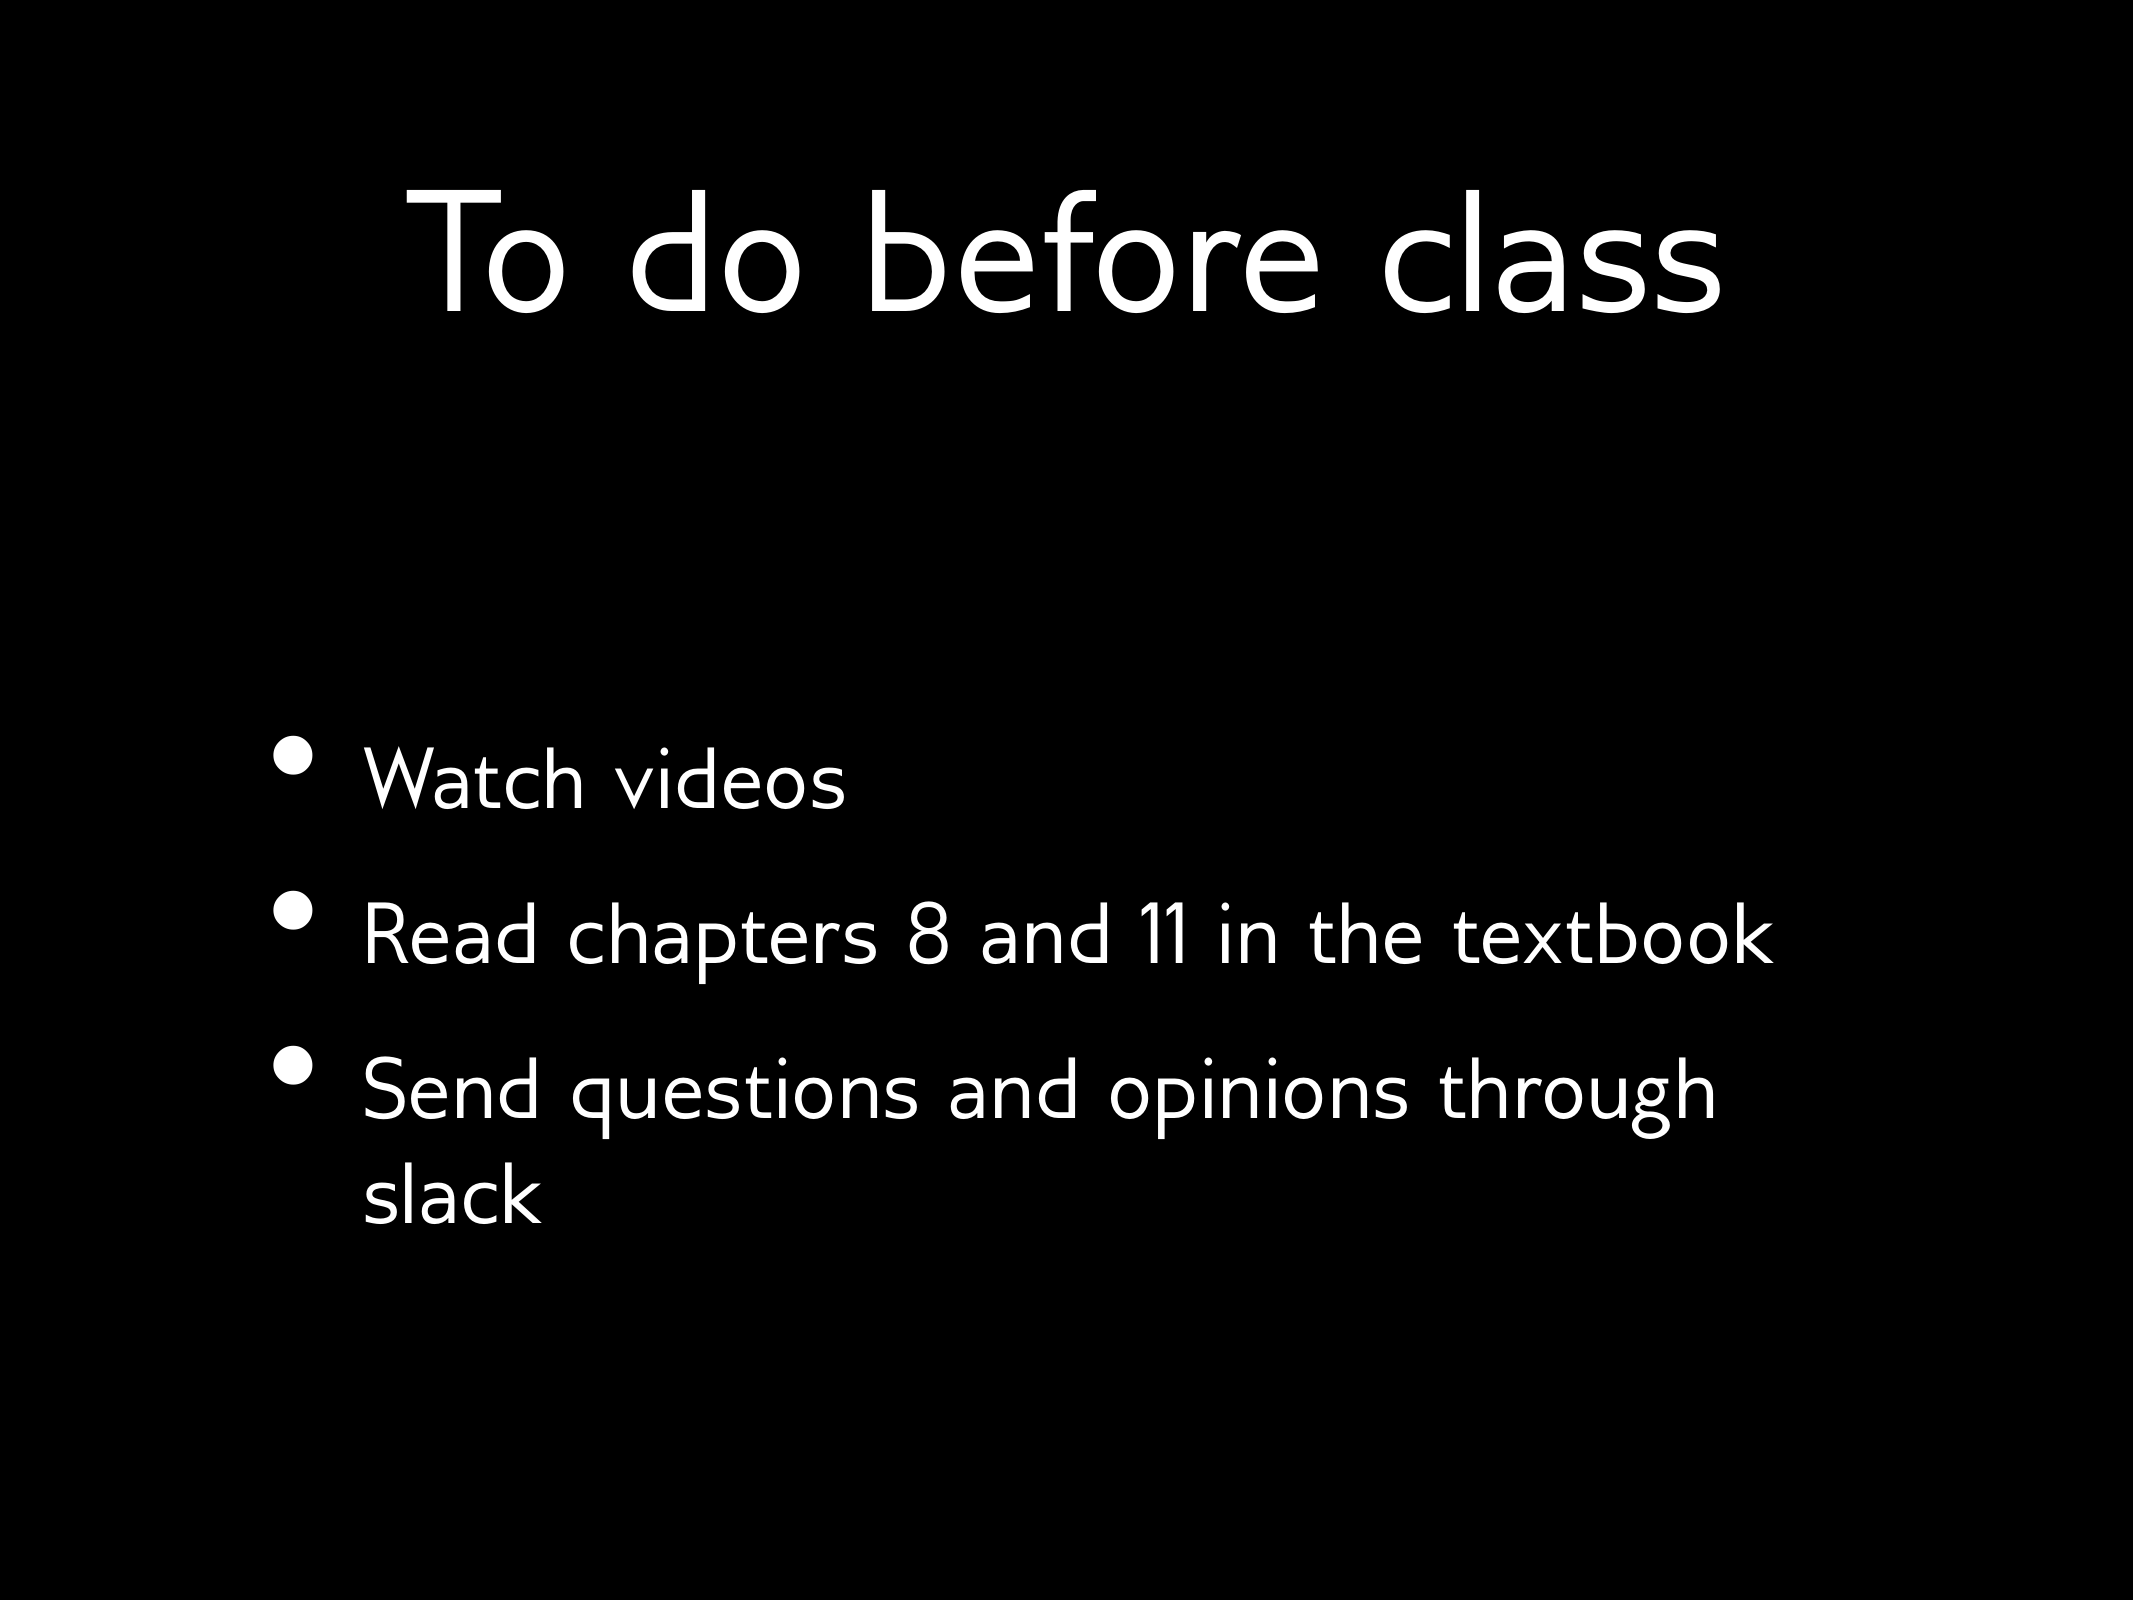

# To do before class
Watch videos
Read chapters 8 and 11 in the textbook
Send questions and opinions through slack